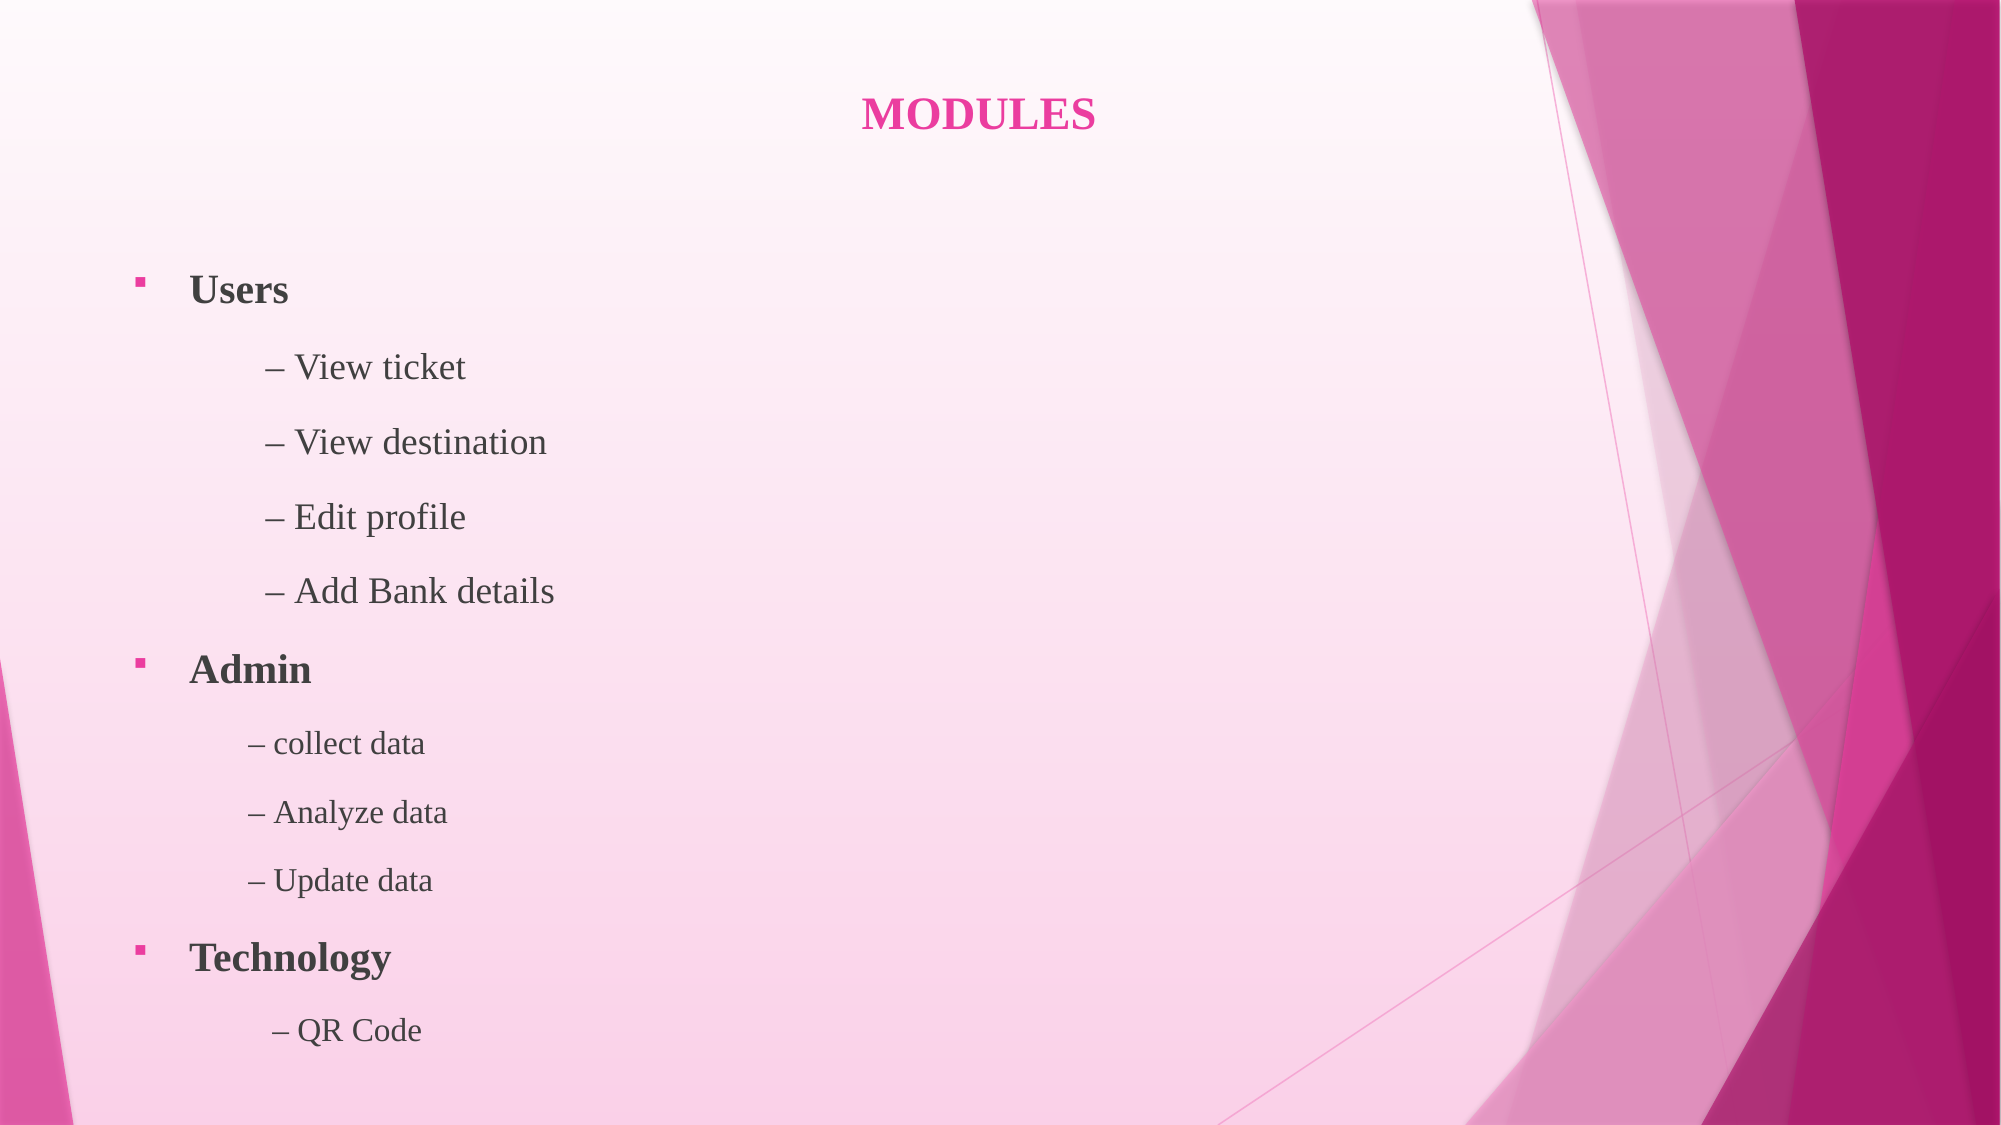

# MODULES
Users
              – View ticket
              – View destination
              – Edit profile
              – Add Bank details
Admin
              – collect data
              – Analyze data
              – Update data
Technology
                  – QR Code